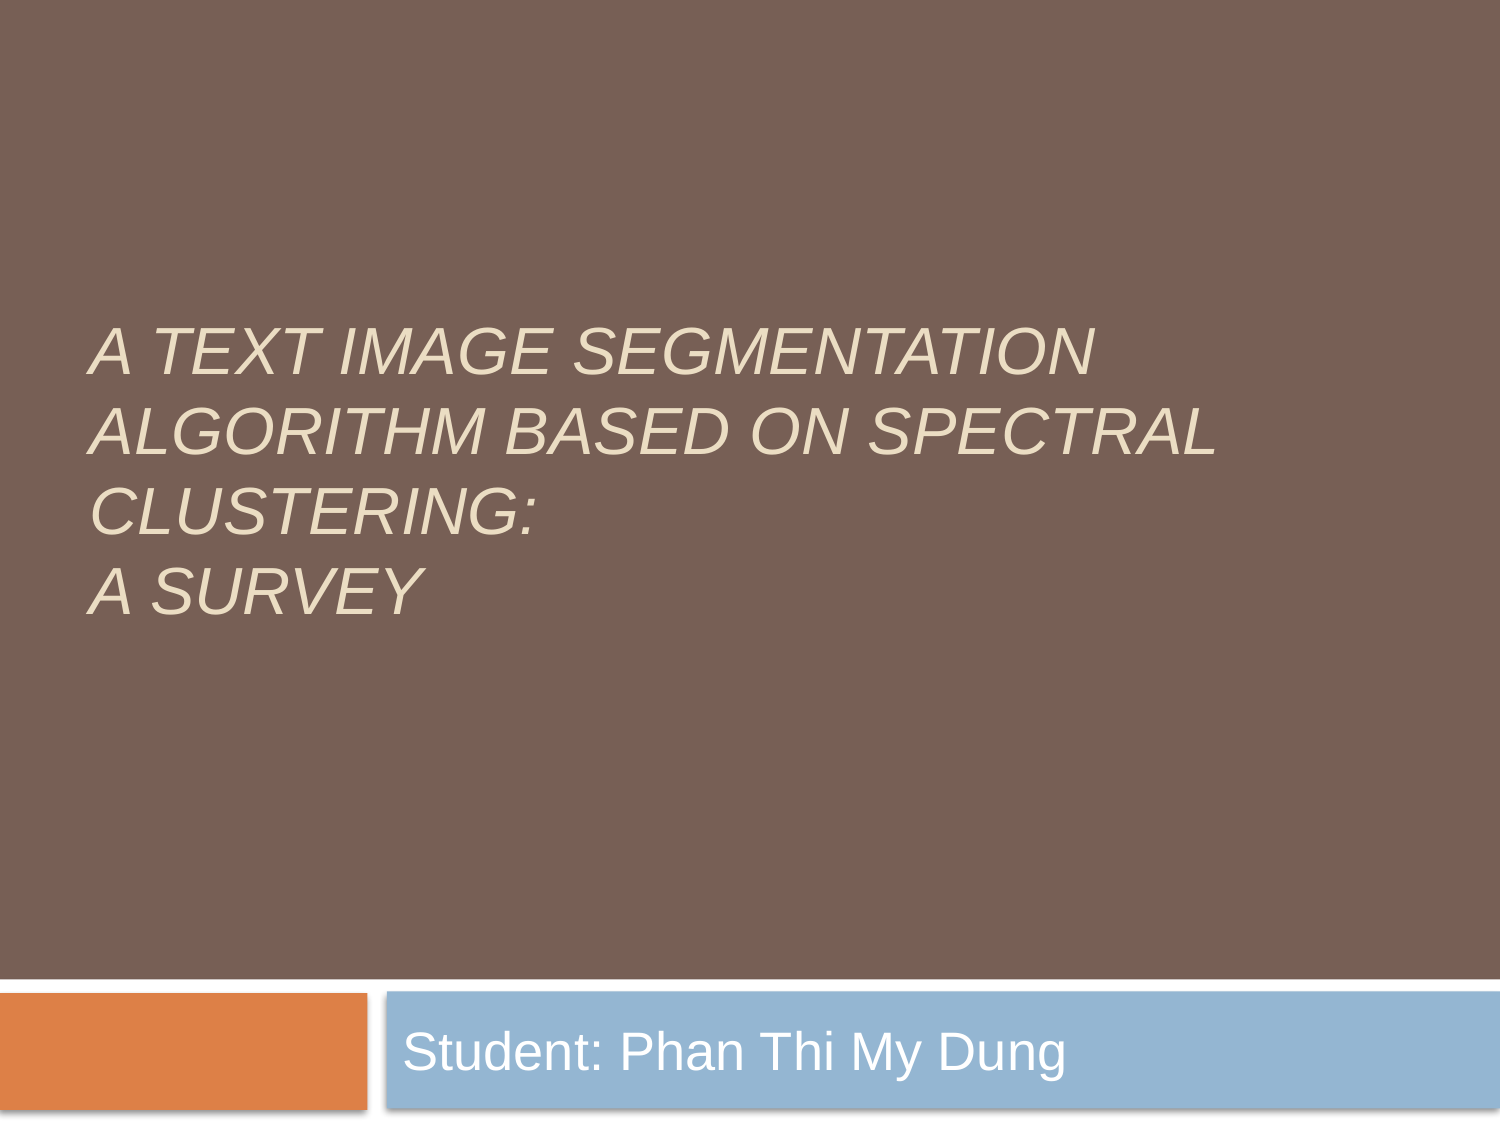

# A Text Image Segmentation Algorithm Based on Spectral Clustering: A Survey
Student: Phan Thi My Dung